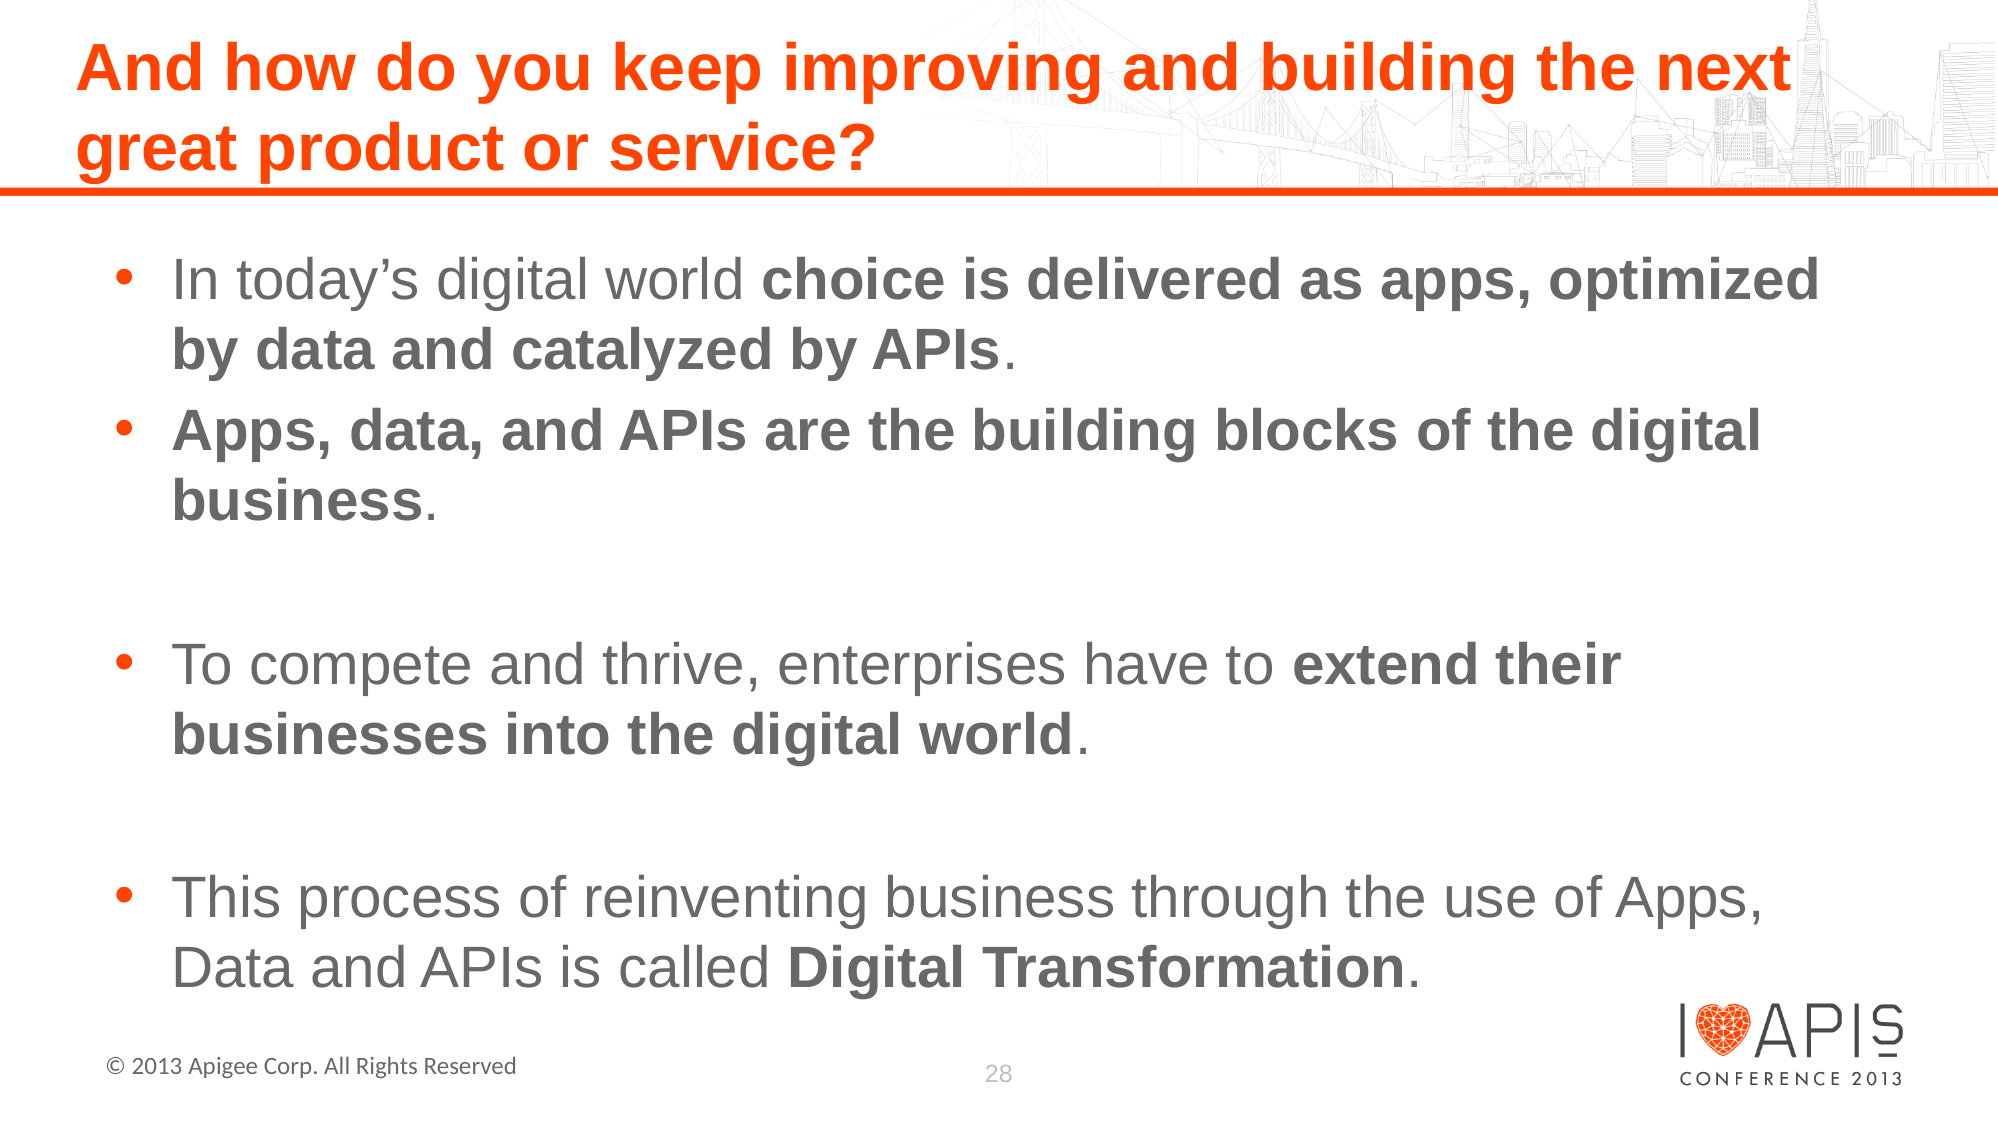

# And how do you keep improving and building the next great product or service?
In today’s digital world choice is delivered as apps, optimized by data and catalyzed by APIs.
Apps, data, and APIs are the building blocks of the digital business.

To compete and thrive, enterprises have to extend their businesses into the digital world.

This process of reinventing business through the use of Apps, Data and APIs is called Digital Transformation.
28